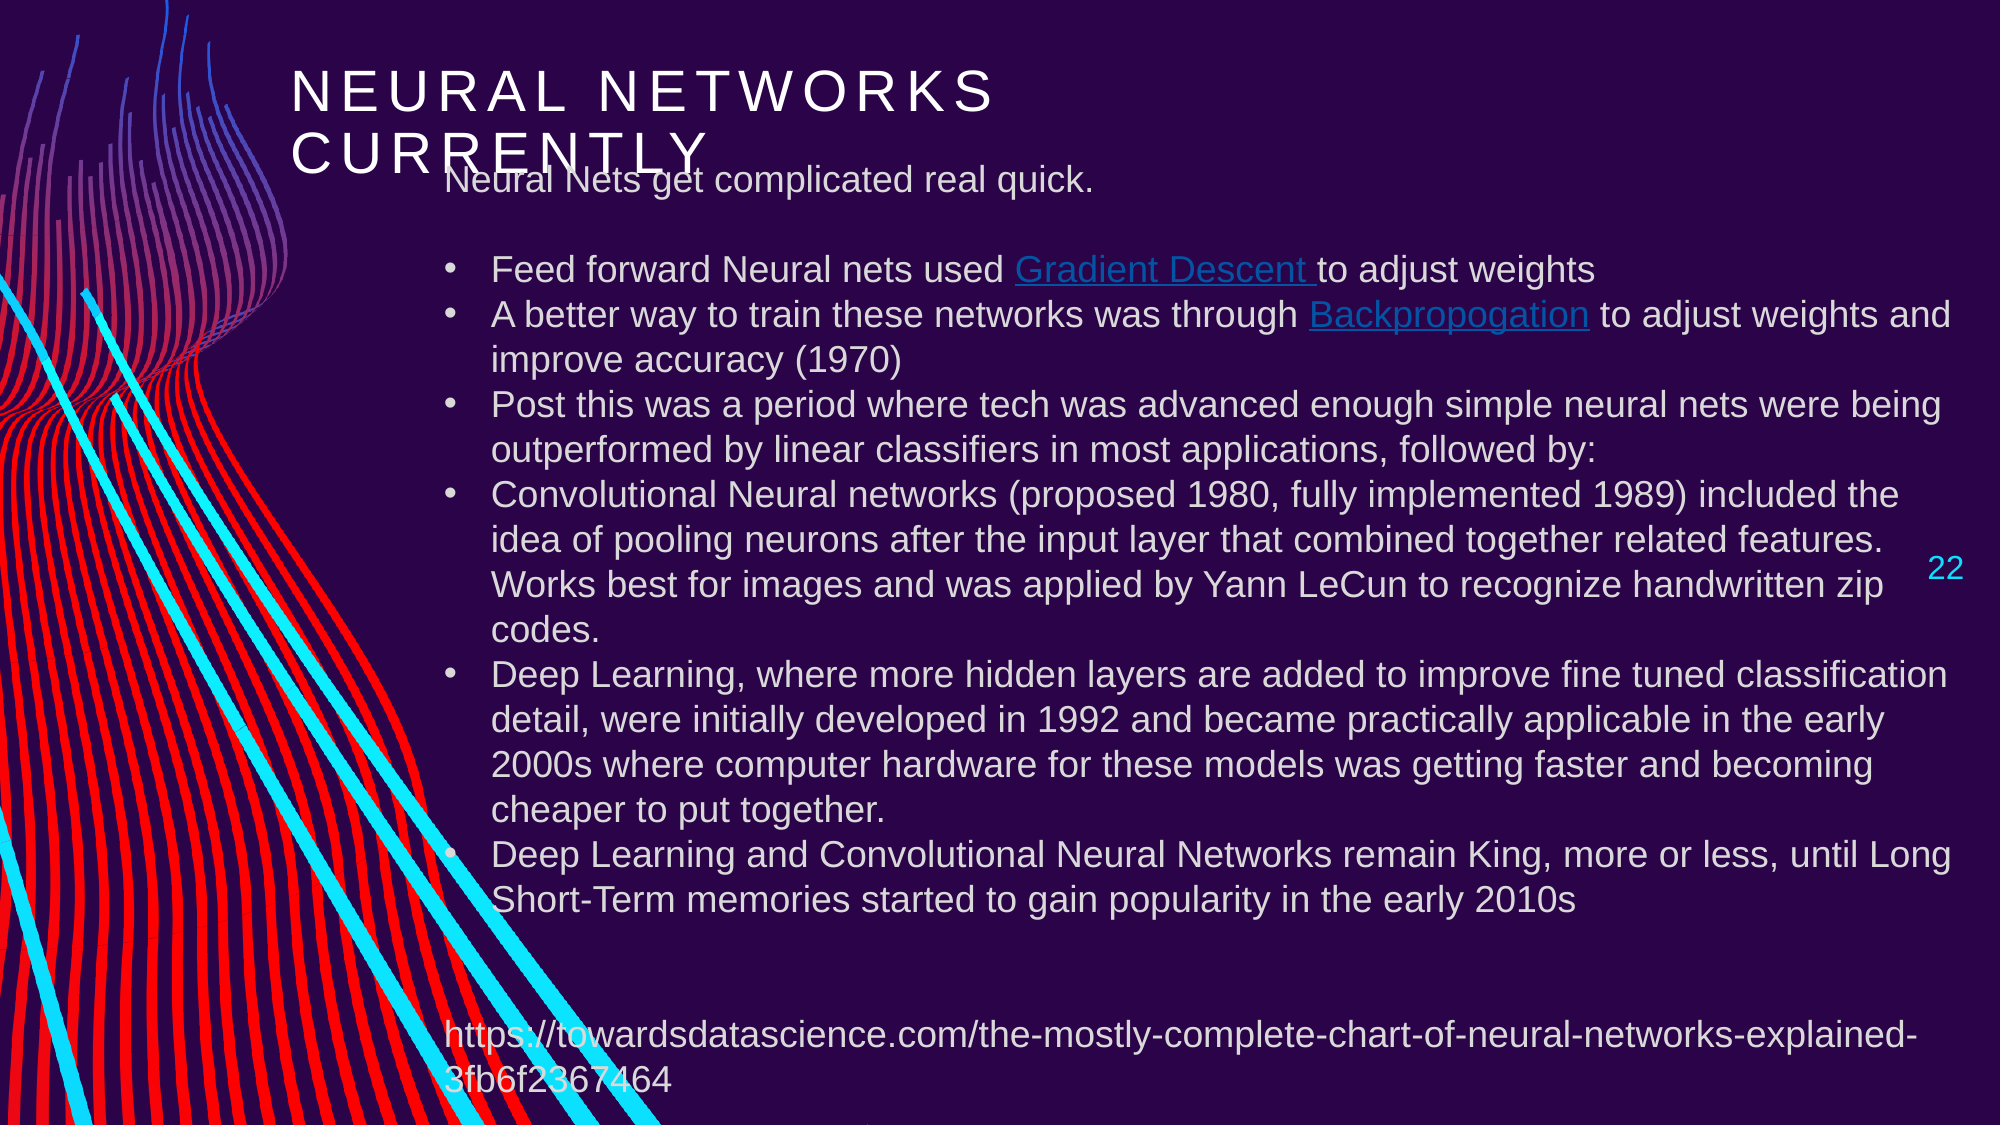

# Neural Networks Currently
Neural Nets get complicated real quick.
Feed forward Neural nets used Gradient Descent to adjust weights
A better way to train these networks was through Backpropogation to adjust weights and improve accuracy (1970)
Post this was a period where tech was advanced enough simple neural nets were being outperformed by linear classifiers in most applications, followed by:
Convolutional Neural networks (proposed 1980, fully implemented 1989) included the idea of pooling neurons after the input layer that combined together related features. Works best for images and was applied by Yann LeCun to recognize handwritten zip codes.
Deep Learning, where more hidden layers are added to improve fine tuned classification detail, were initially developed in 1992 and became practically applicable in the early 2000s where computer hardware for these models was getting faster and becoming cheaper to put together.
Deep Learning and Convolutional Neural Networks remain King, more or less, until Long Short-Term memories started to gain popularity in the early 2010s

https://towardsdatascience.com/the-mostly-complete-chart-of-neural-networks-explained-3fb6f2367464
22